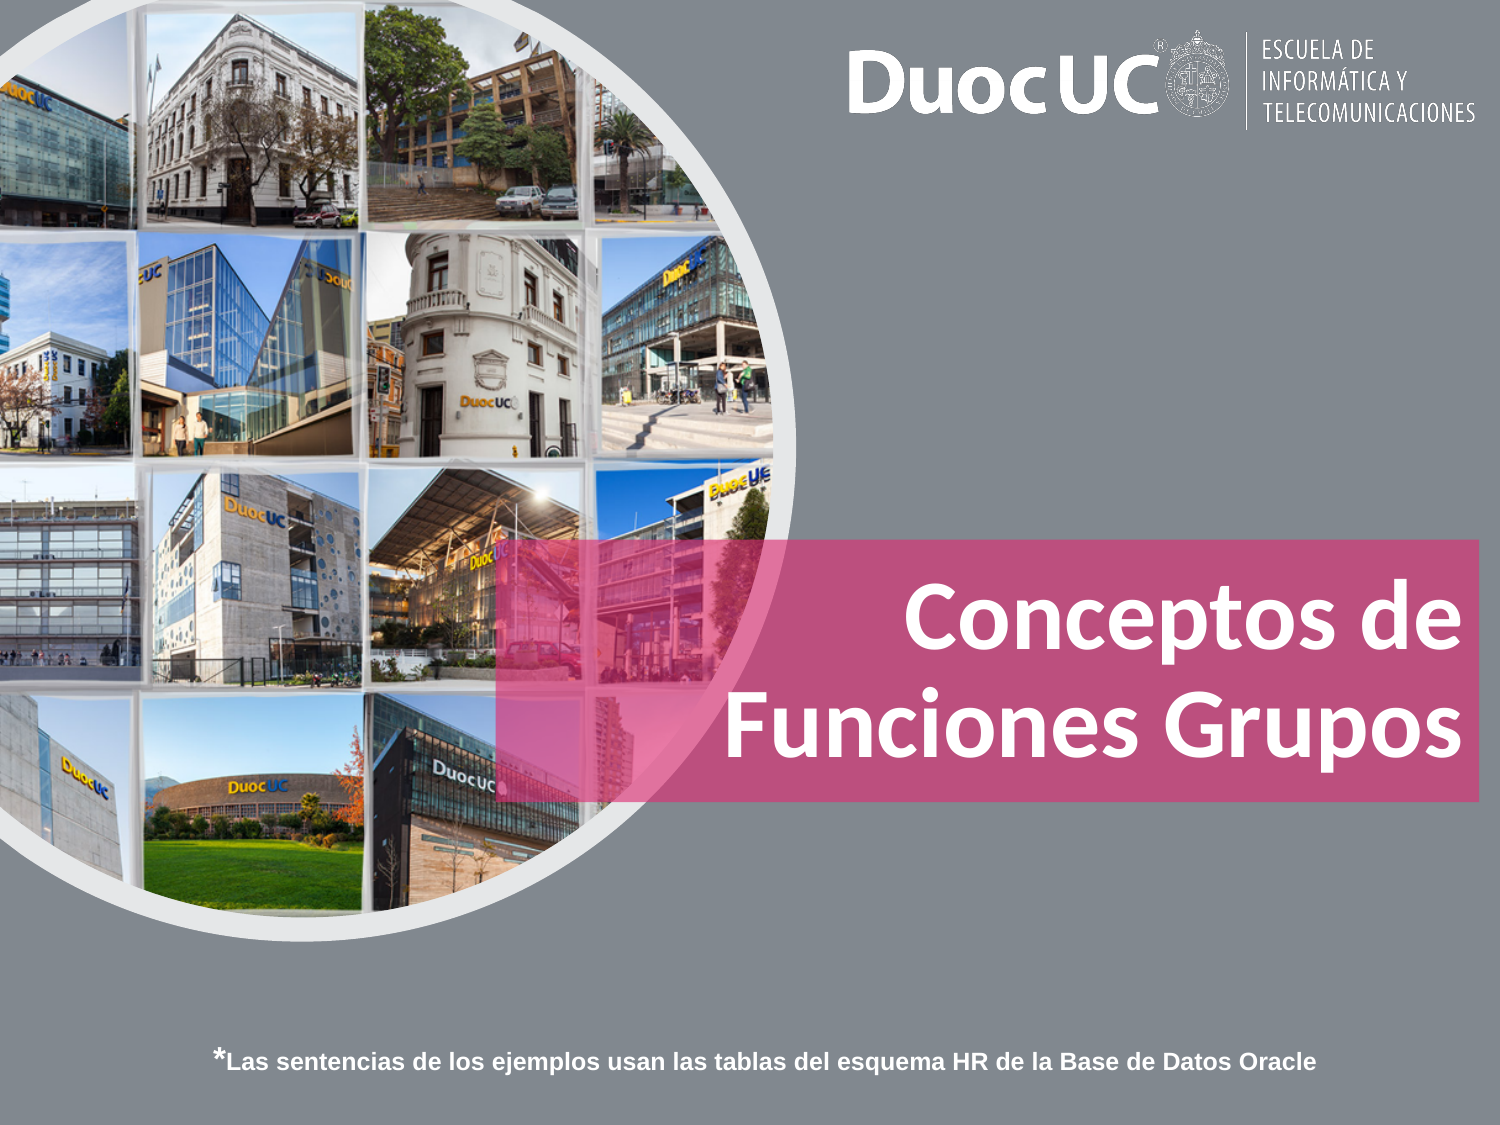

# Conceptos de Funciones Grupos
*Las sentencias de los ejemplos usan las tablas del esquema HR de la Base de Datos Oracle